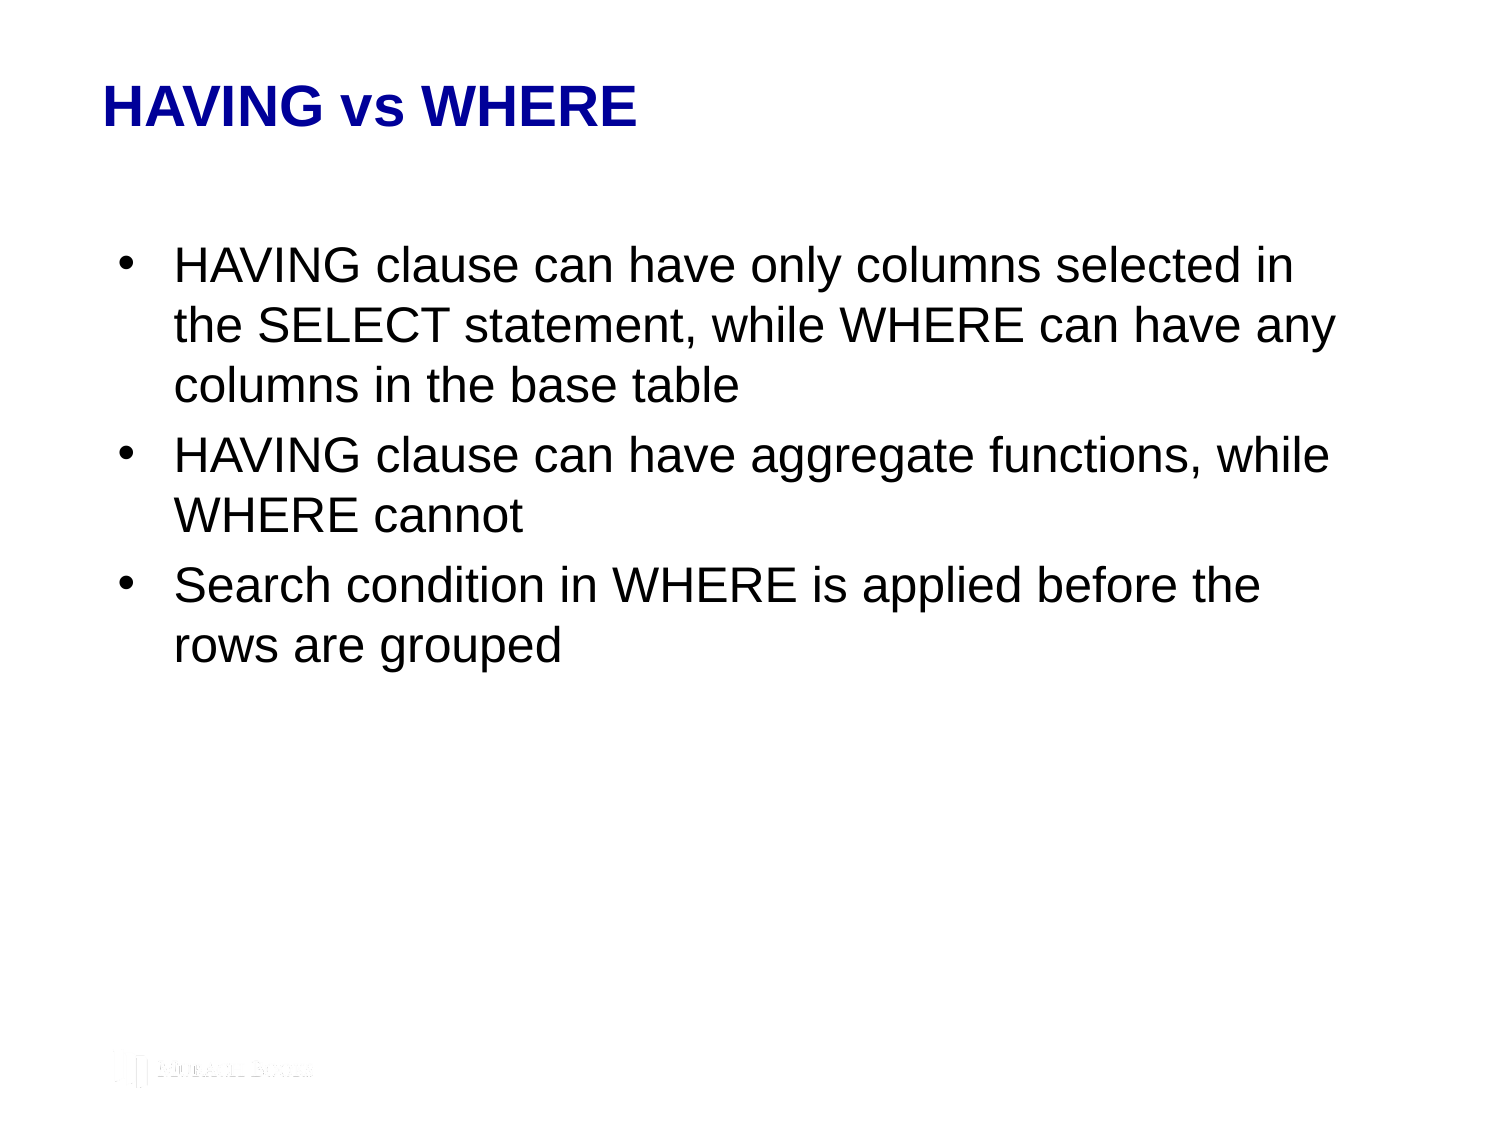

# HAVING vs WHERE
HAVING clause can have only columns selected in the SELECT statement, while WHERE can have any columns in the base table
HAVING clause can have aggregate functions, while WHERE cannot
Search condition in WHERE is applied before the rows are grouped
© 2019, Mike Murach & Associates, Inc.
Murach's C++ Programming

C6, Slide 235